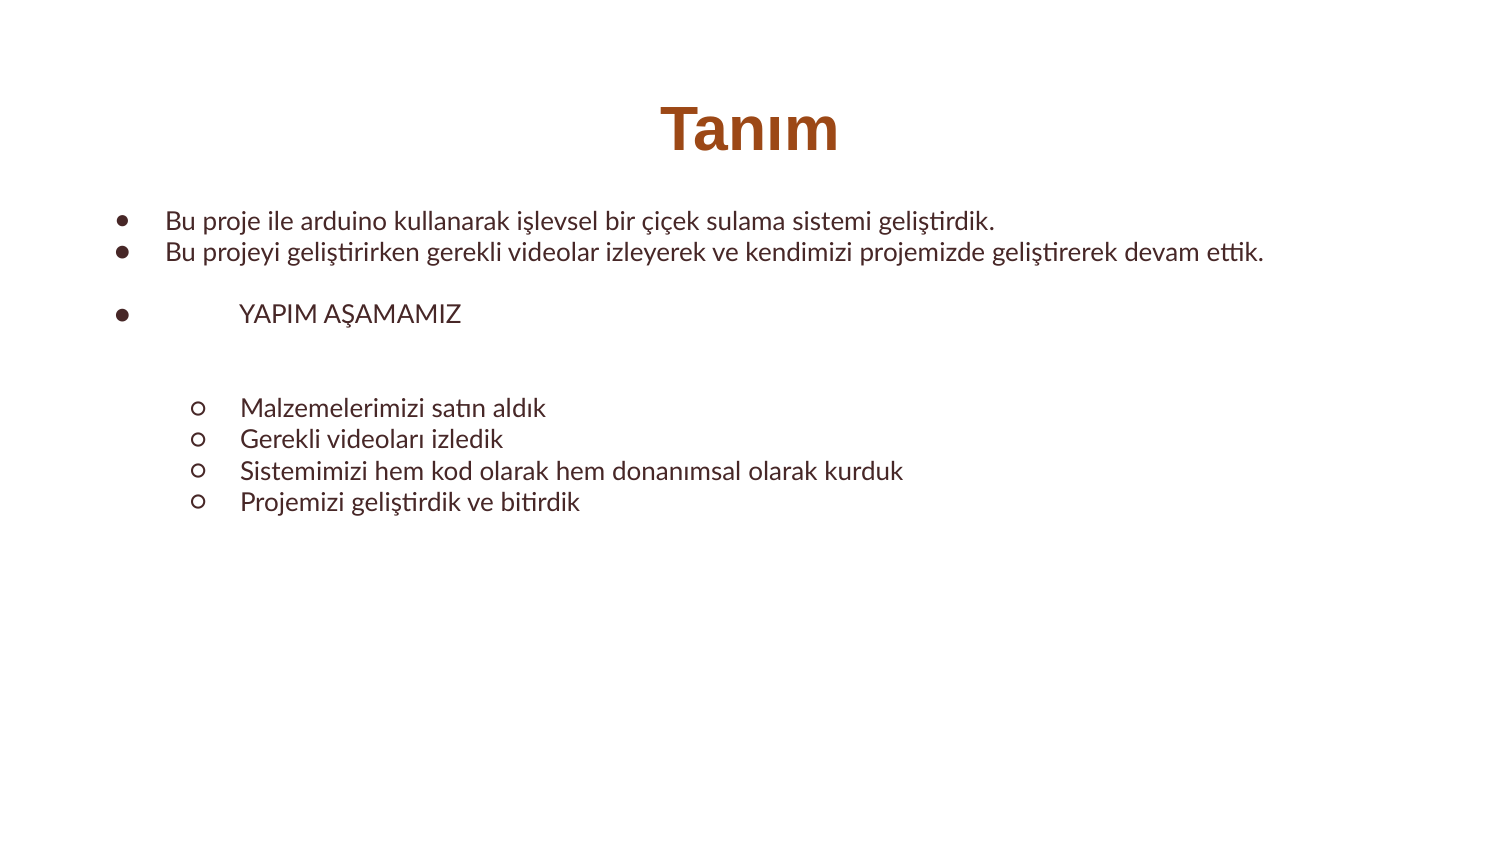

# Tanım
Bu proje ile arduino kullanarak işlevsel bir çiçek sulama sistemi geliştirdik.
Bu projeyi geliştirirken gerekli videolar izleyerek ve kendimizi projemizde geliştirerek devam ettik.

           YAPIM AŞAMAMIZ

Malzemelerimizi satın aldık
Gerekli videoları izledik
Sistemimizi hem kod olarak hem donanımsal olarak kurduk
Projemizi geliştirdik ve bitirdik